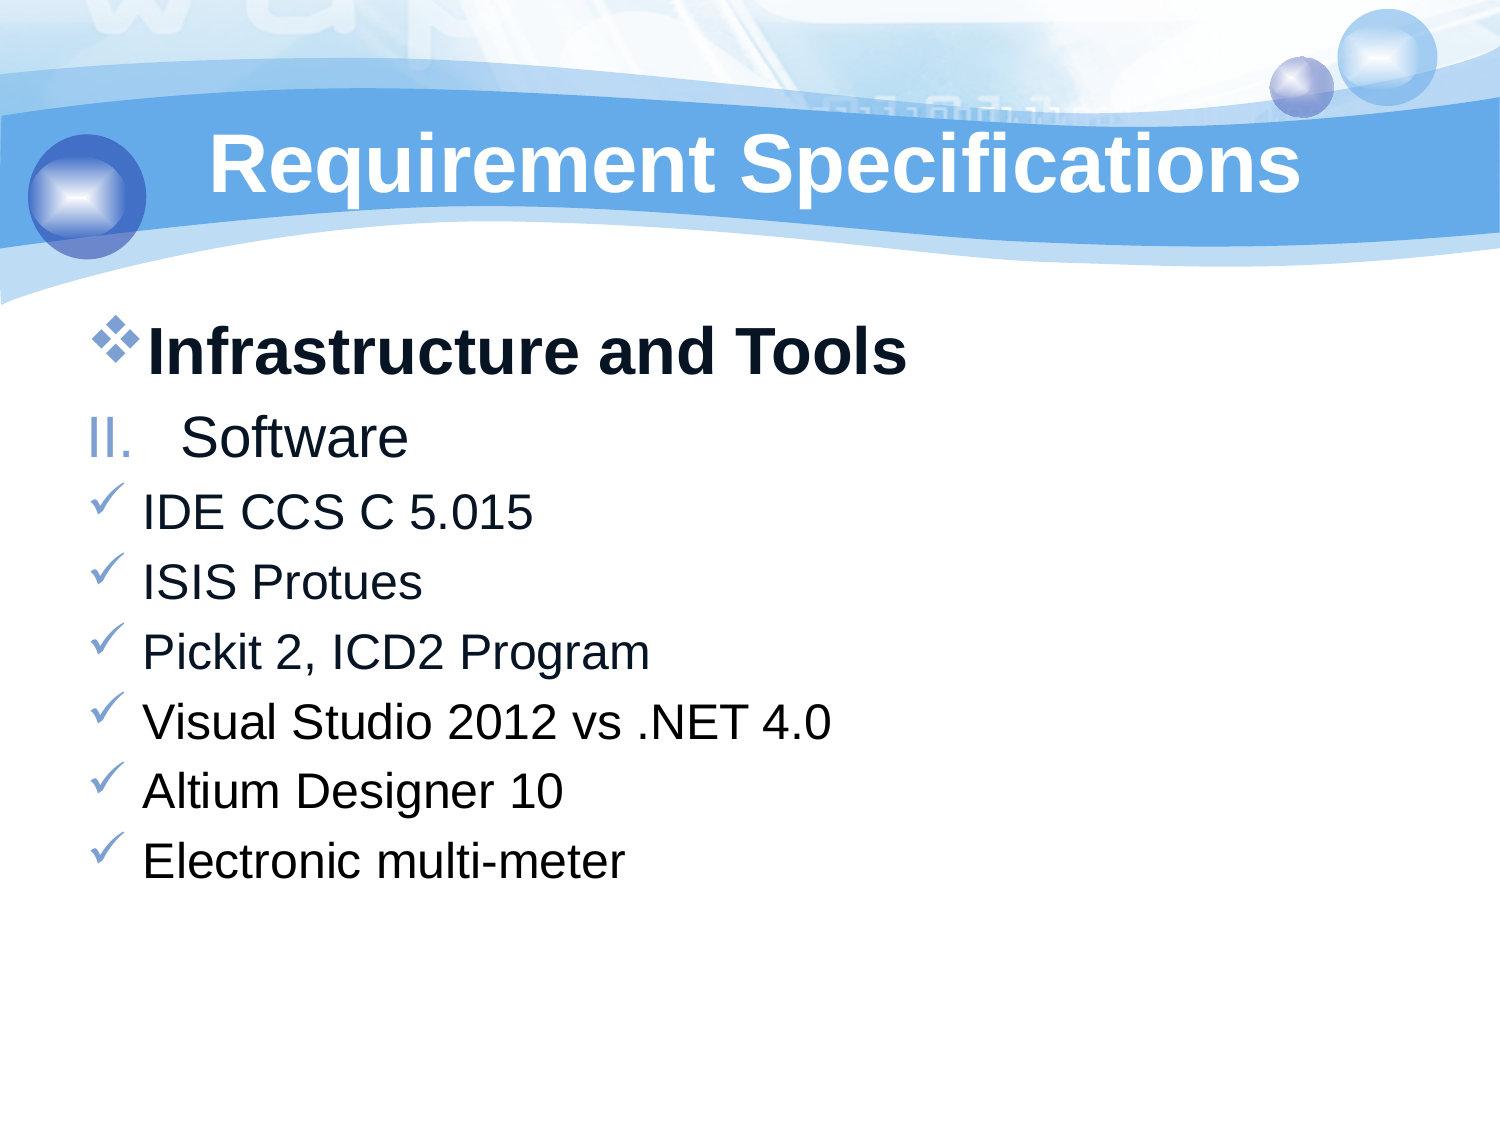

# Requirement Specifications
Infrastructure and Tools
Software
IDE CCS C 5.015
ISIS Protues
Pickit 2, ICD2 Program
Visual Studio 2012 vs .NET 4.0
Altium Designer 10
Electronic multi-meter